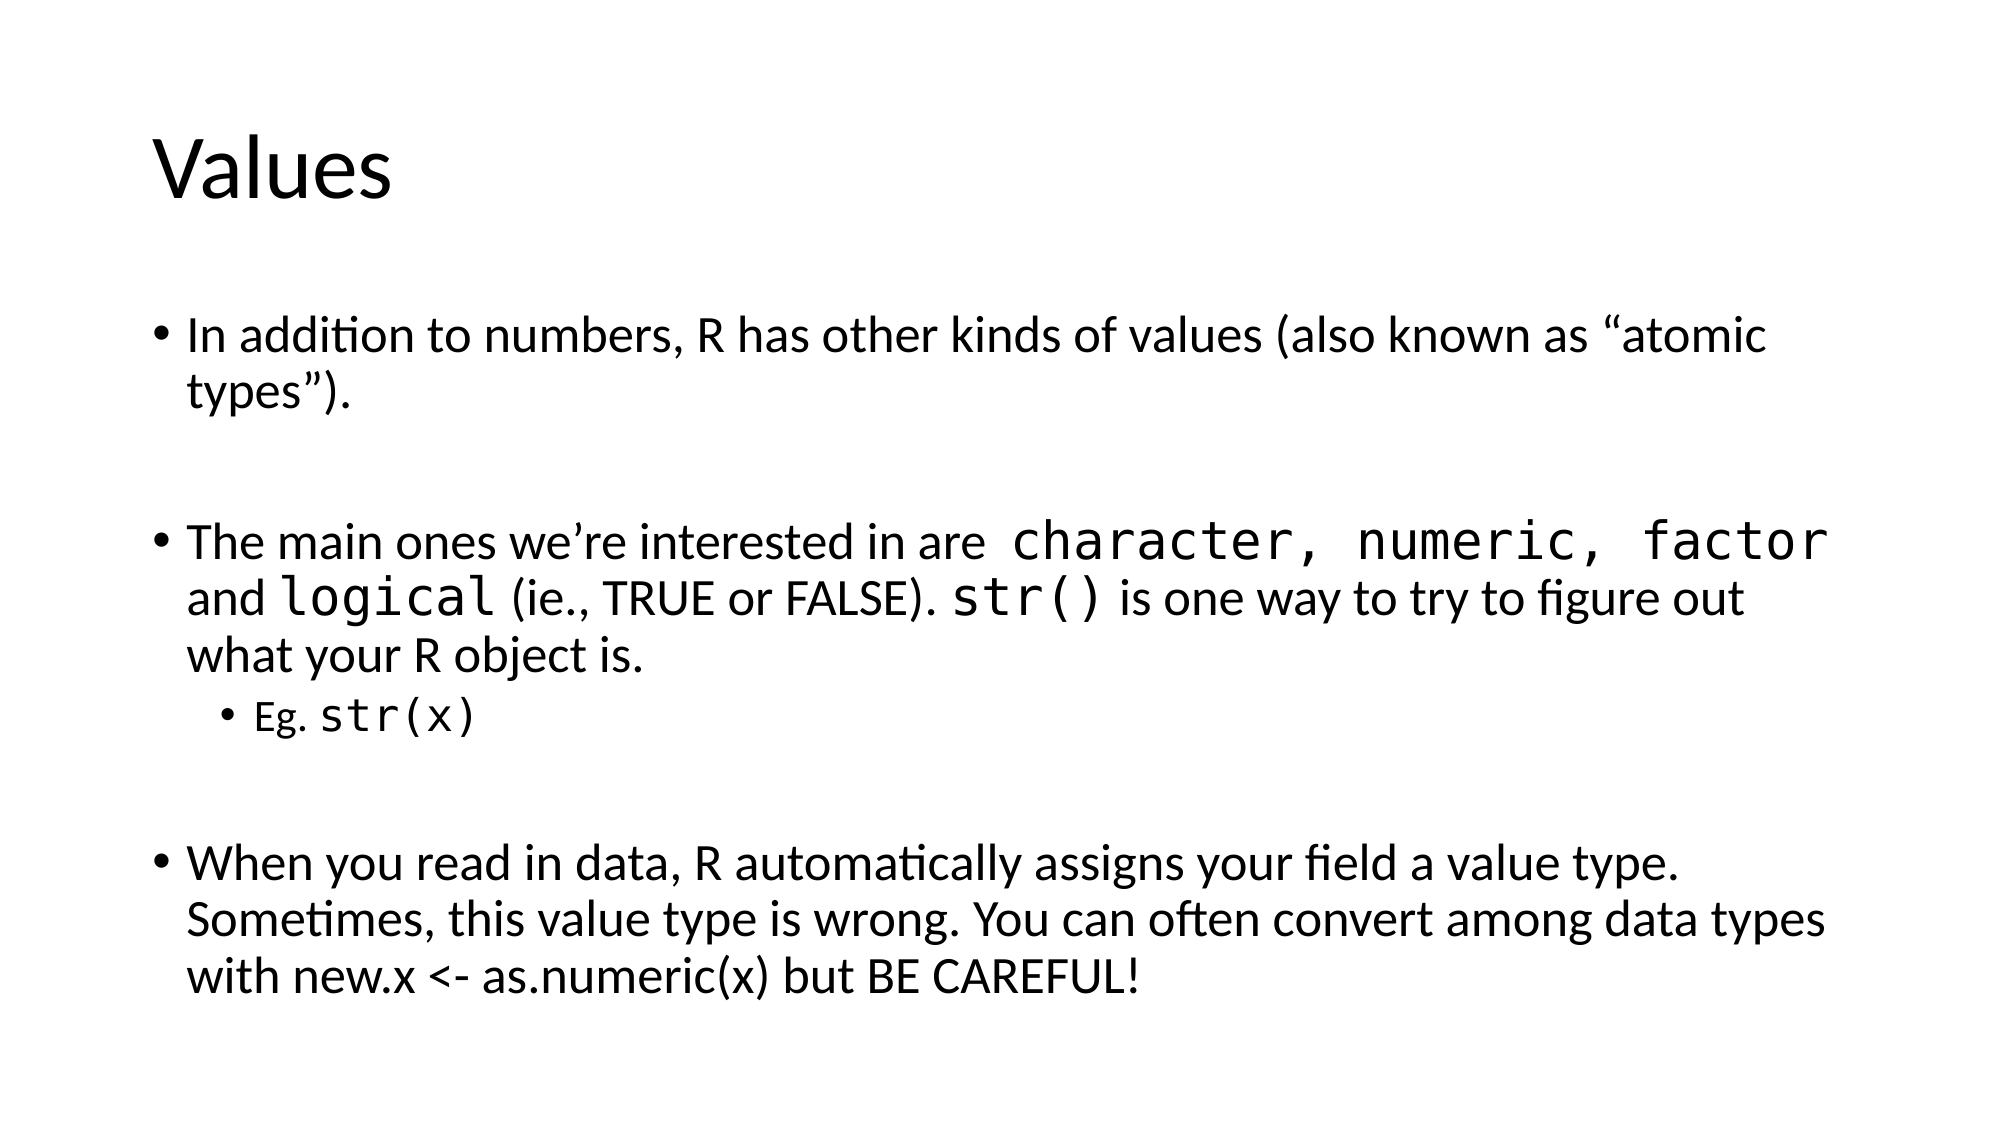

# Values
In addition to numbers, R has other kinds of values (also known as “atomic types”).

The main ones we’re interested in are  character, numeric, factor and logical (ie., TRUE or FALSE). str() is one way to try to figure out what your R object is.
Eg. str(x)

When you read in data, R automatically assigns your field a value type. Sometimes, this value type is wrong. You can often convert among data types with new.x <- as.numeric(x) but BE CAREFUL!